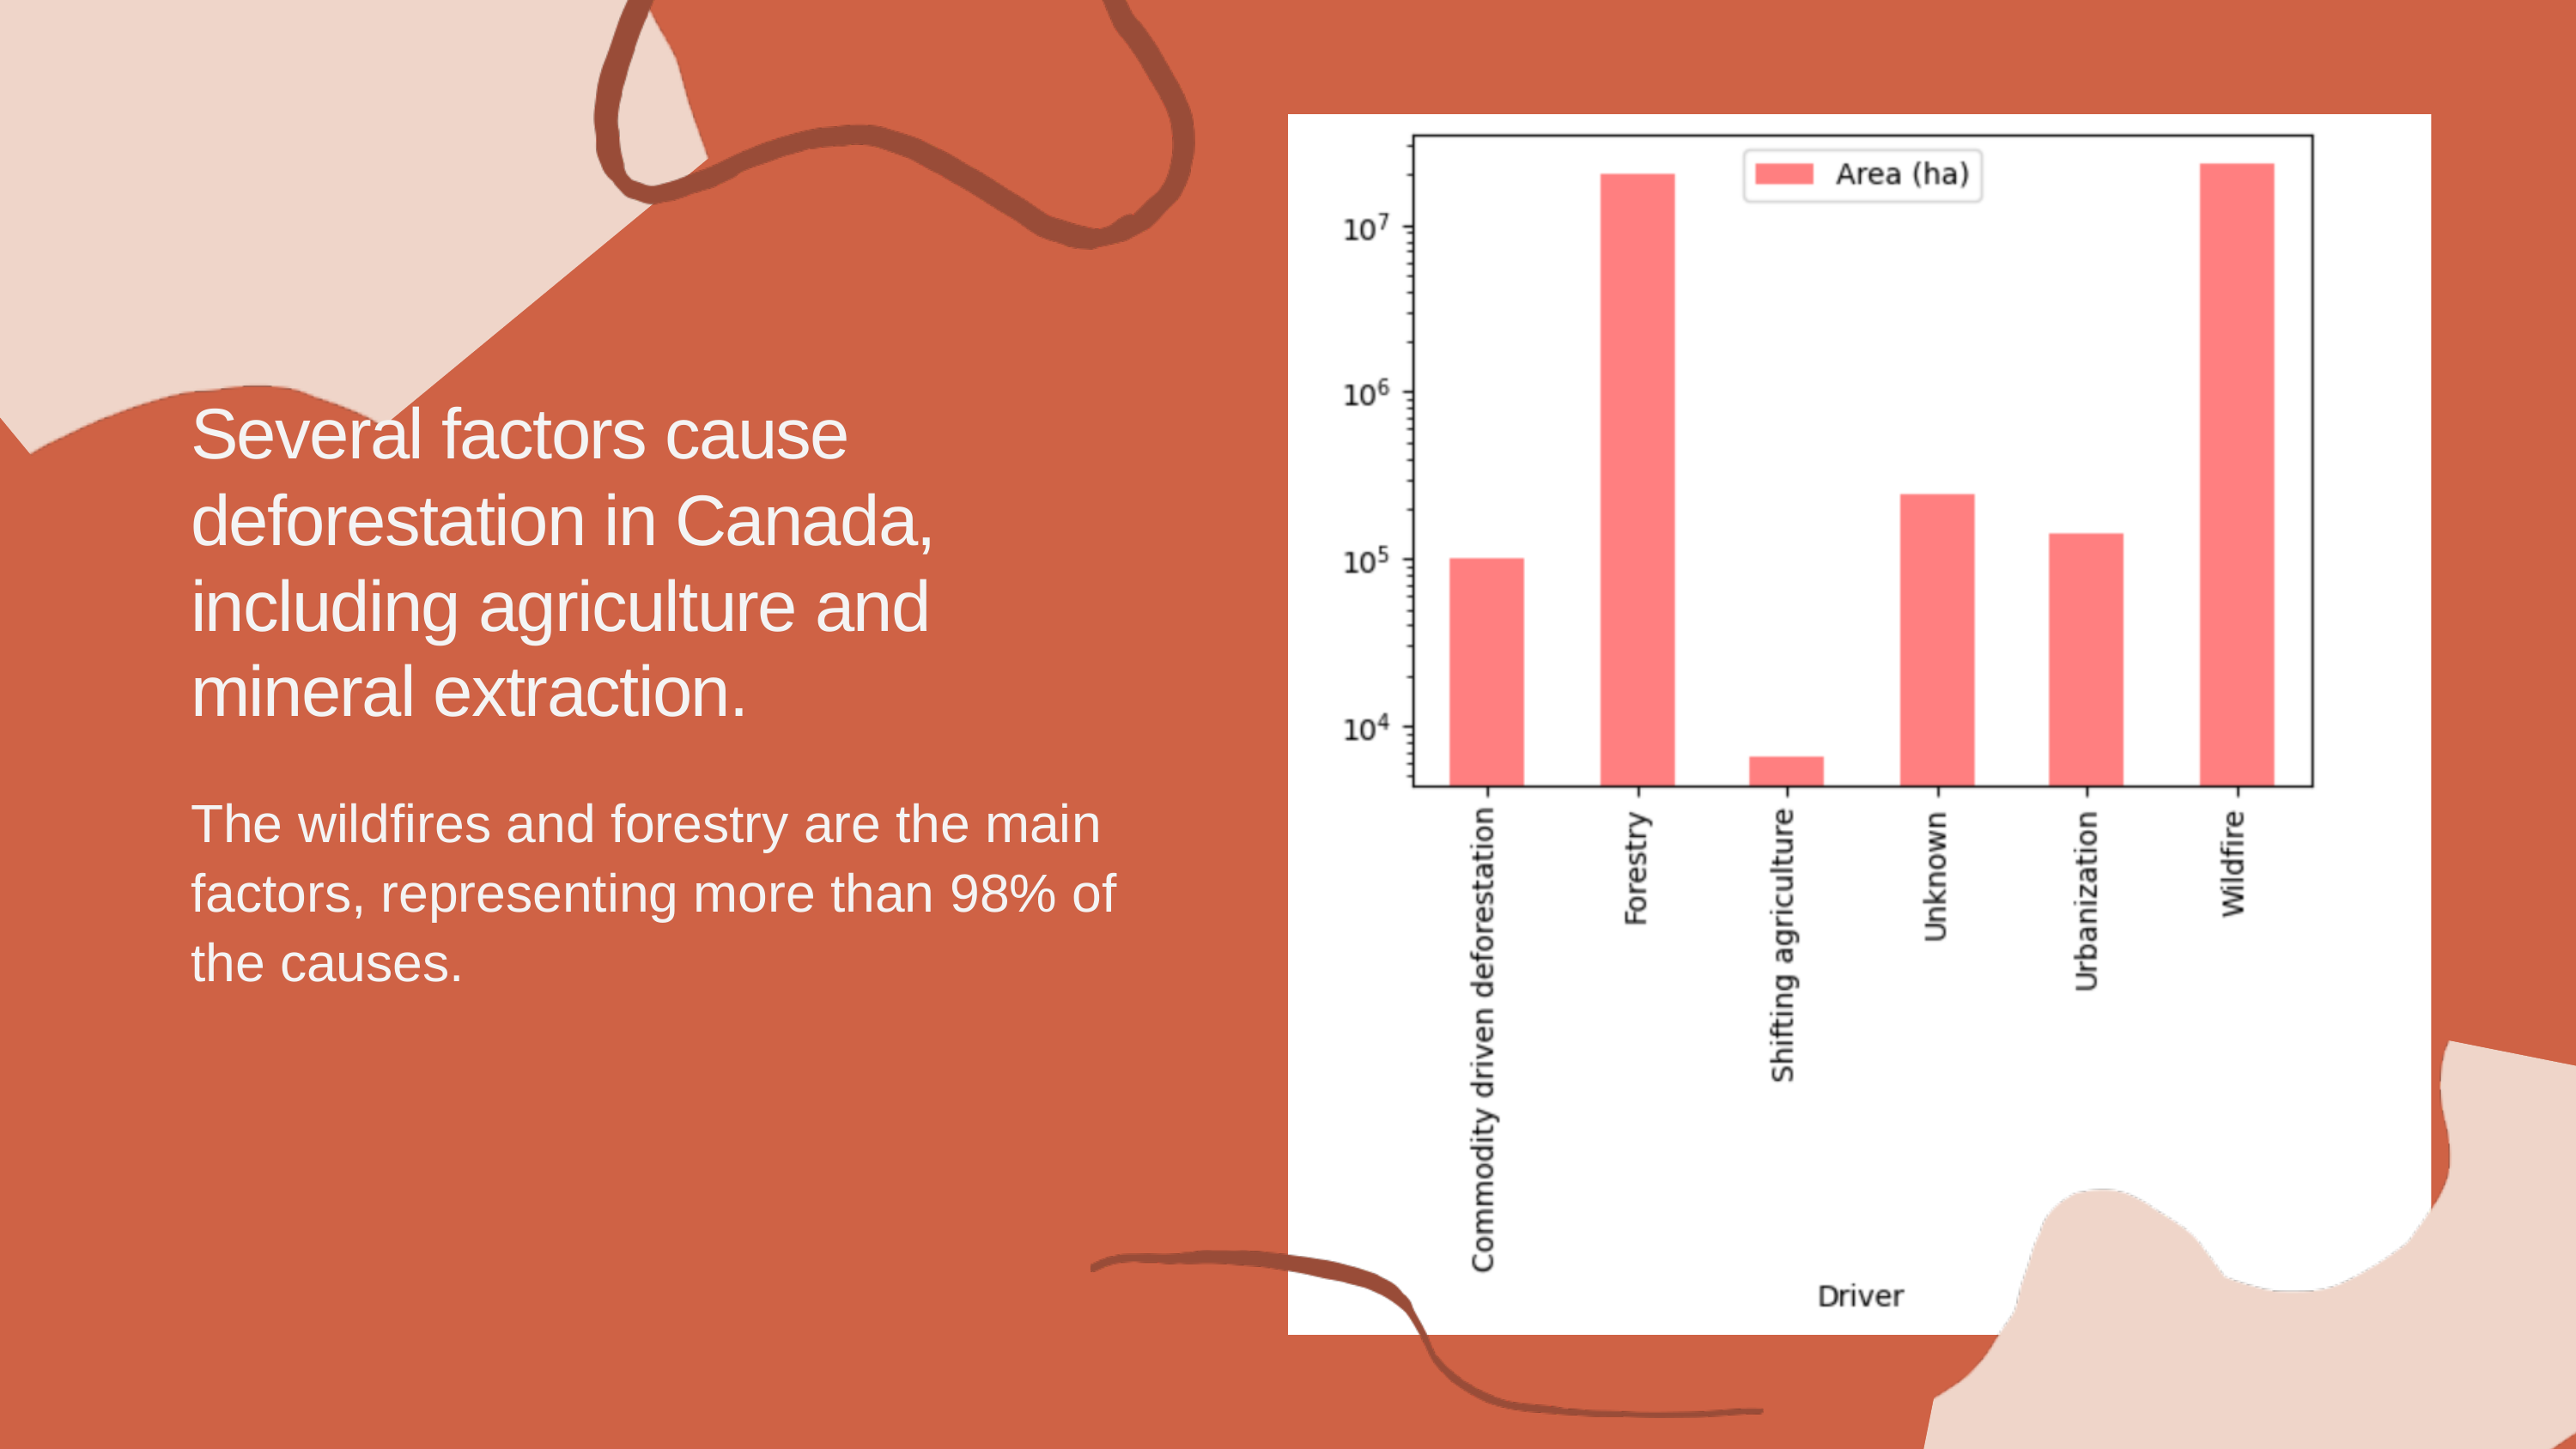

Several factors cause deforestation in Canada, including agriculture and mineral extraction.
The wildfires and forestry are the main factors, representing more than 98% of the causes.